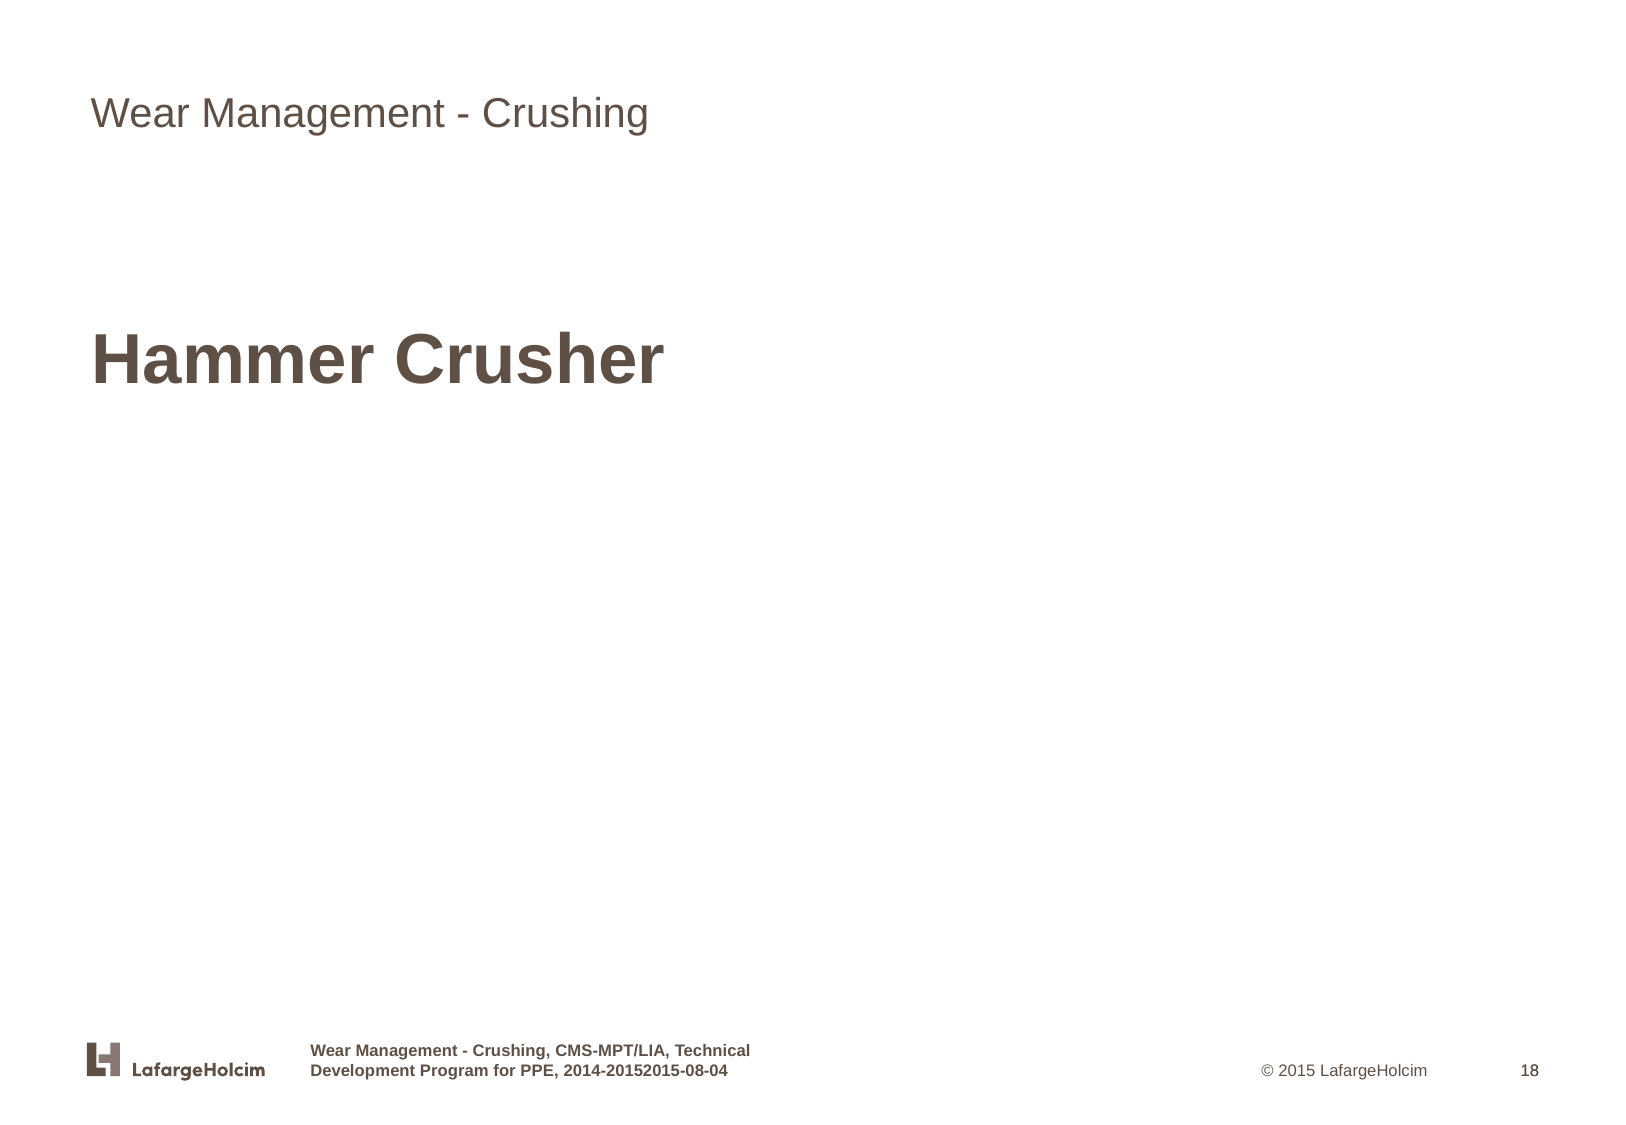

Wear Management - Crushing
Hammer Crusher
Wear Management - Crushing, CMS-MPT/LIA, Technical Development Program for PPE, 2014-20152015-08-04
18
18